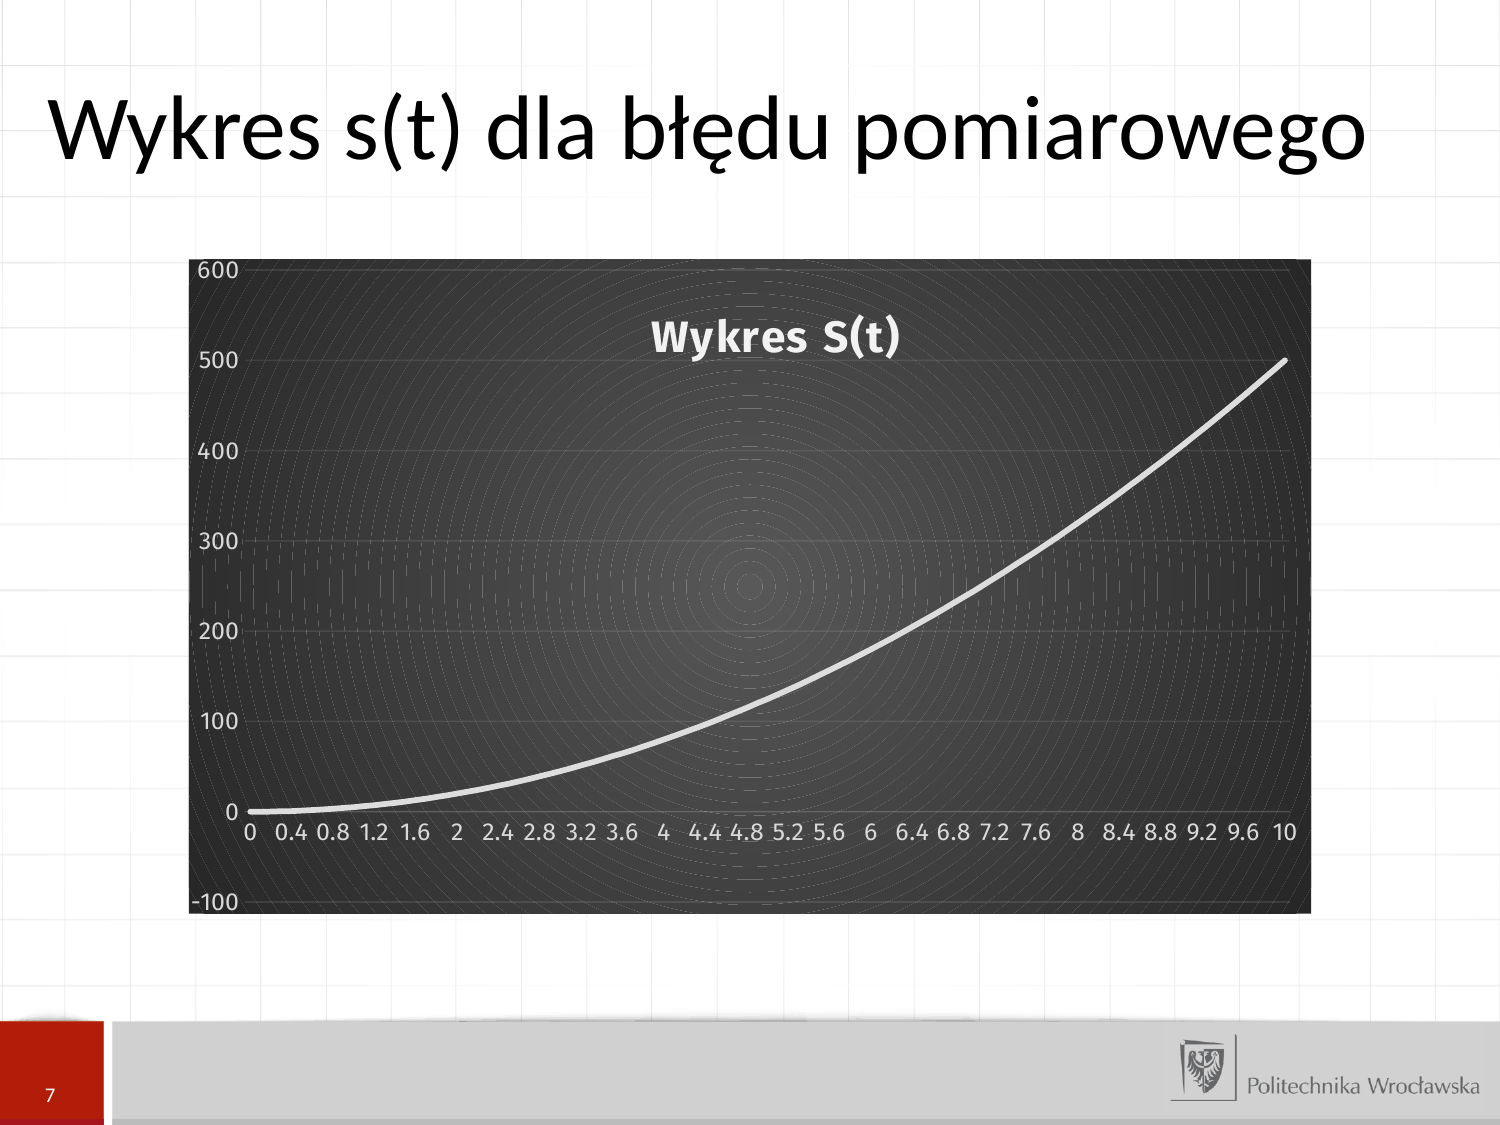

# Wykres s(t) dla błędu pomiarowego

### Chart: Wykres S(t)

| Category |
s̅_x001f_(cm) |
|---|---|
| 0 | 0.0 |
| 0.1 | -0.12186128450070707 |
| 0.2 | 0.12055387027724282 |
| 0.3 | 0.5069454158181694 |
| 0.4 | 0.6592068395066157 |
| 0.5 | 1.2354326766925519 |
| 0.6 | 1.7760530747719674 |
| 0.7 | 2.430724363543629 |
| 0.8 | 3.2437785047877785 |
| 0.9 | 4.152438009800914 |
| 1 | 5.045784005180488 |
| 1.1000000000000001 | 6.220483579082669 |
| 1.2 | 7.146162729900685 |
| 1.3 | 8.52527263696257 |
| 1.4 | 9.794556057635294 |
| 1.5 | 11.275401666902946 |
| 1.6 | 12.87340445257508 |
| 1.7 | 14.409836619002698 |
| 1.8 | 16.29452841831508 |
| 1.9 | 18.107648402475846 |
| 2 | 20.090866234149935 |
| 2.1 | 22.126349748506037 |
| 2.2000000000000002 | 24.207760237910794 |
| 2.2999999999999998 | 26.408793113851818 |
| 2.4 | 28.87377942819223 |
| 2.5 | 31.08163364292018 |
| 2.6 | 33.68736836830755 |
| 2.7 | 36.430853122736025 |
| 2.8 | 39.25495093720478 |
| 2.9 | 42.08489273104902 |
| 3 | 45.05226996319082 |
| 3.1 | 48.11295507498257 |
| 3.2 | 51.344451542000506 |
| 3.3 | 54.5597832721709 |
| 3.4 | 57.93234949038652 |
| 3.5 | 61.54280287734416 |
| 3.6 | 64.73058081082586 |
| 3.7 | 68.34482837596724 |
| 3.8 | 72.28305951953854 |
| 3.9 | 76.09185967977218 |
| 4 | 80.0674090448326 |
| 4.0999999999999996 | 84.12053080042465 |
| 4.2 | 88.28354023915878 |
| 4.3000000000000007 | 92.37279935447134 |
| 4.4000000000000004 | 96.65885820478982 |
| 4.5 | 101.12488728614568 |
| 4.5999999999999996 | 105.88102287801664 |
| 4.7 | 110.49959089974692 |
| 4.8000000000000007 | 115.19236580890865 |
| 4.9000000000000004 | 120.18488889988866 |
| 5 | 124.84249881163082 |
| 5.0999999999999996 | 129.9854422604123 |
| 5.2 | 135.13761109302715 |
| 5.3000000000000007 | 140.22453879614653 |
| 5.4 | 145.71663435508017 |
| 5.5 | 151.30467891302072 |
| 5.6 | 156.83195104251078 |
| 5.7 | 162.49276862504385 |
| 5.8000000000000007 | 168.10708923388324 |
| 5.9 | 174.0014622299355 |
| 6 | 179.94137678740356 |
| 6.1 | 185.926983649777 |
| 6.1999999999999993 | 192.0300330765394 |
| 6.3000000000000007 | 198.37942306017902 |
| 6.4 | 204.8690426935954 |
| 6.5 | 211.3151852805261 |
| 6.6 | 217.79246716593883 |
| 6.7000000000000011 | 224.471815276848 |
| 6.8000000000000007 | 231.3846187960967 |
| 6.9 | 238.0760320000987 |
| 7 | 244.83378108454713 |
| 7.1 | 252.08417529869433 |
| 7.2000000000000011 | 259.2729119683533 |
| 7.3000000000000007 | 266.51783033634564 |
| 7.4 | 274.0535462683506 |
| 7.5 | 281.3264983135832 |
| 7.6 | 288.7856150718609 |
| 7.7000000000000011 | 296.4332138145457 |
| 7.8000000000000007 | 303.9925523011854 |
| 7.9 | 312.2060360834493 |
| 8 | 320.046442433473 |
| 8.1 | 328.08363707752346 |
| 8.2000000000000011 | 336.2748864272233 |
| 8.3000000000000007 | 344.40356640558997 |
| 8.4 | 352.76037102601515 |
| 8.5 | 361.3861884382543 |
| 8.6 | 369.7911844820053 |
| 8.7000000000000011 | 378.5136619750176 |
| 8.8000000000000007 | 387.03876943794046 |
| 8.9 | 396.0157596168892 |
| 9 | 404.938908406125 |
| 9.1 | 414.0909965758054 |
| 9.2000000000000011 | 423.10896125623196 |
| 9.3000000000000007 | 432.3581378399954 |
| 9.4 | 441.7886365182525 |
| 9.5 | 451.2117285579869 |
| 9.6 | 460.6996318213411 |
| 9.7000000000000011 | 470.4051647976101 |
| 9.8000000000000007 | 480.2696230907985 |
| 9.9 | 490.04151137974986 |
| 10 | 500.02403699118656 |